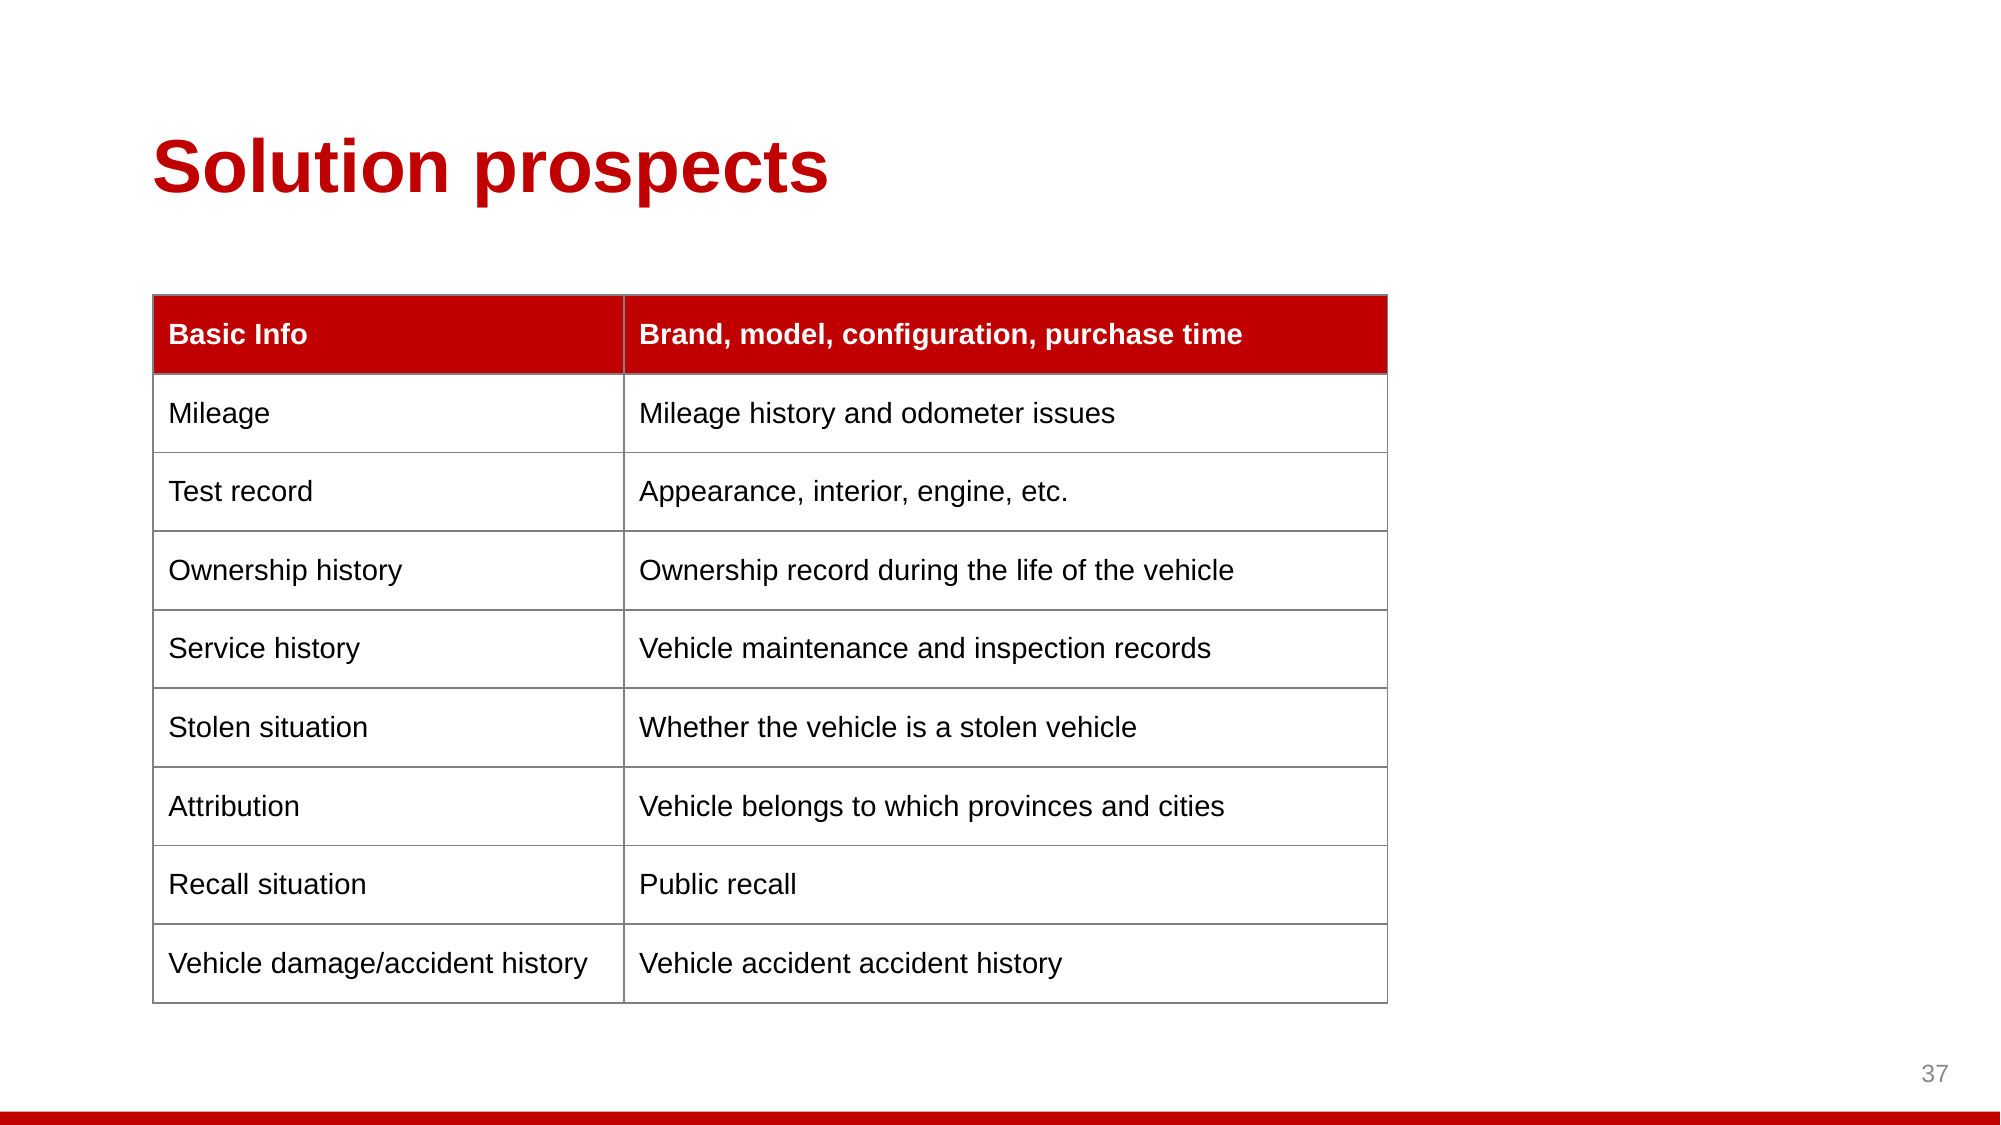

Solution prospects
| Basic Info | Brand, model, configuration, purchase time |
| --- | --- |
| Mileage | Mileage history and odometer issues |
| Test record | Appearance, interior, engine, etc. |
| Ownership history | Ownership record during the life of the vehicle |
| Service history | Vehicle maintenance and inspection records |
| Stolen situation | Whether the vehicle is a stolen vehicle |
| Attribution | Vehicle belongs to which provinces and cities |
| Recall situation | Public recall |
| Vehicle damage/accident history | Vehicle accident accident history |
37